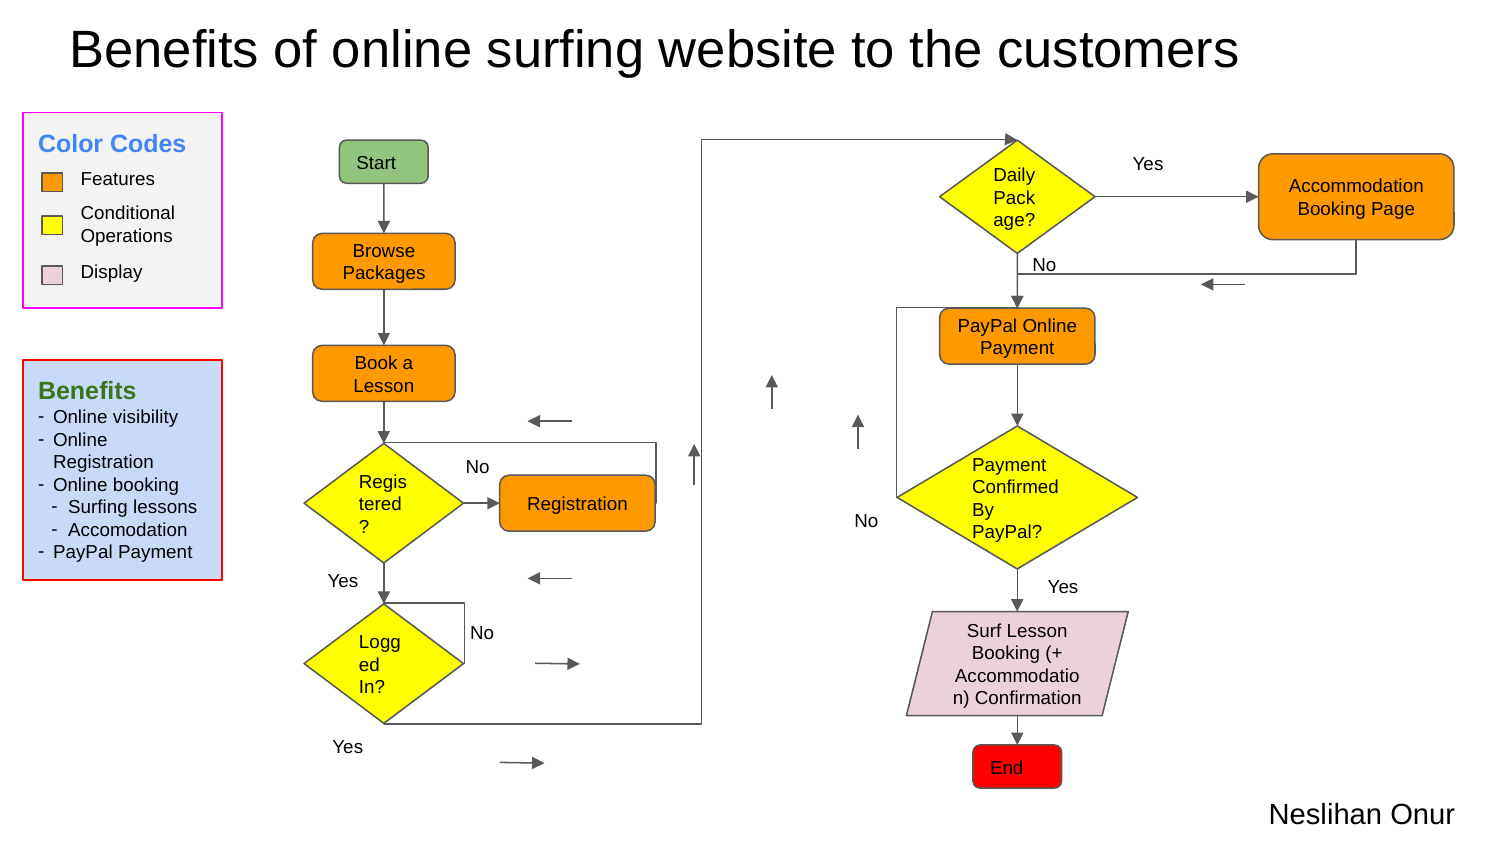

# Benefits of online surfing website to the customers

Color Codes
Features

Conditional Operations

Display

Yes
Start
Daily Package?
Accommodation Booking Page
Browse Packages
No
PayPal Online Payment
Book a Lesson
Benefits
Online visibility
Online Registration
Online booking
Surfing lessons
Accomodation
PayPal Payment

Payment Confirmed By PayPal?
Registered?
No
Registration
No
Yes
Yes
Logged In?
No
Surf Lesson Booking (+ Accommodation) Confirmation
Yes
End
Neslihan Onur​​